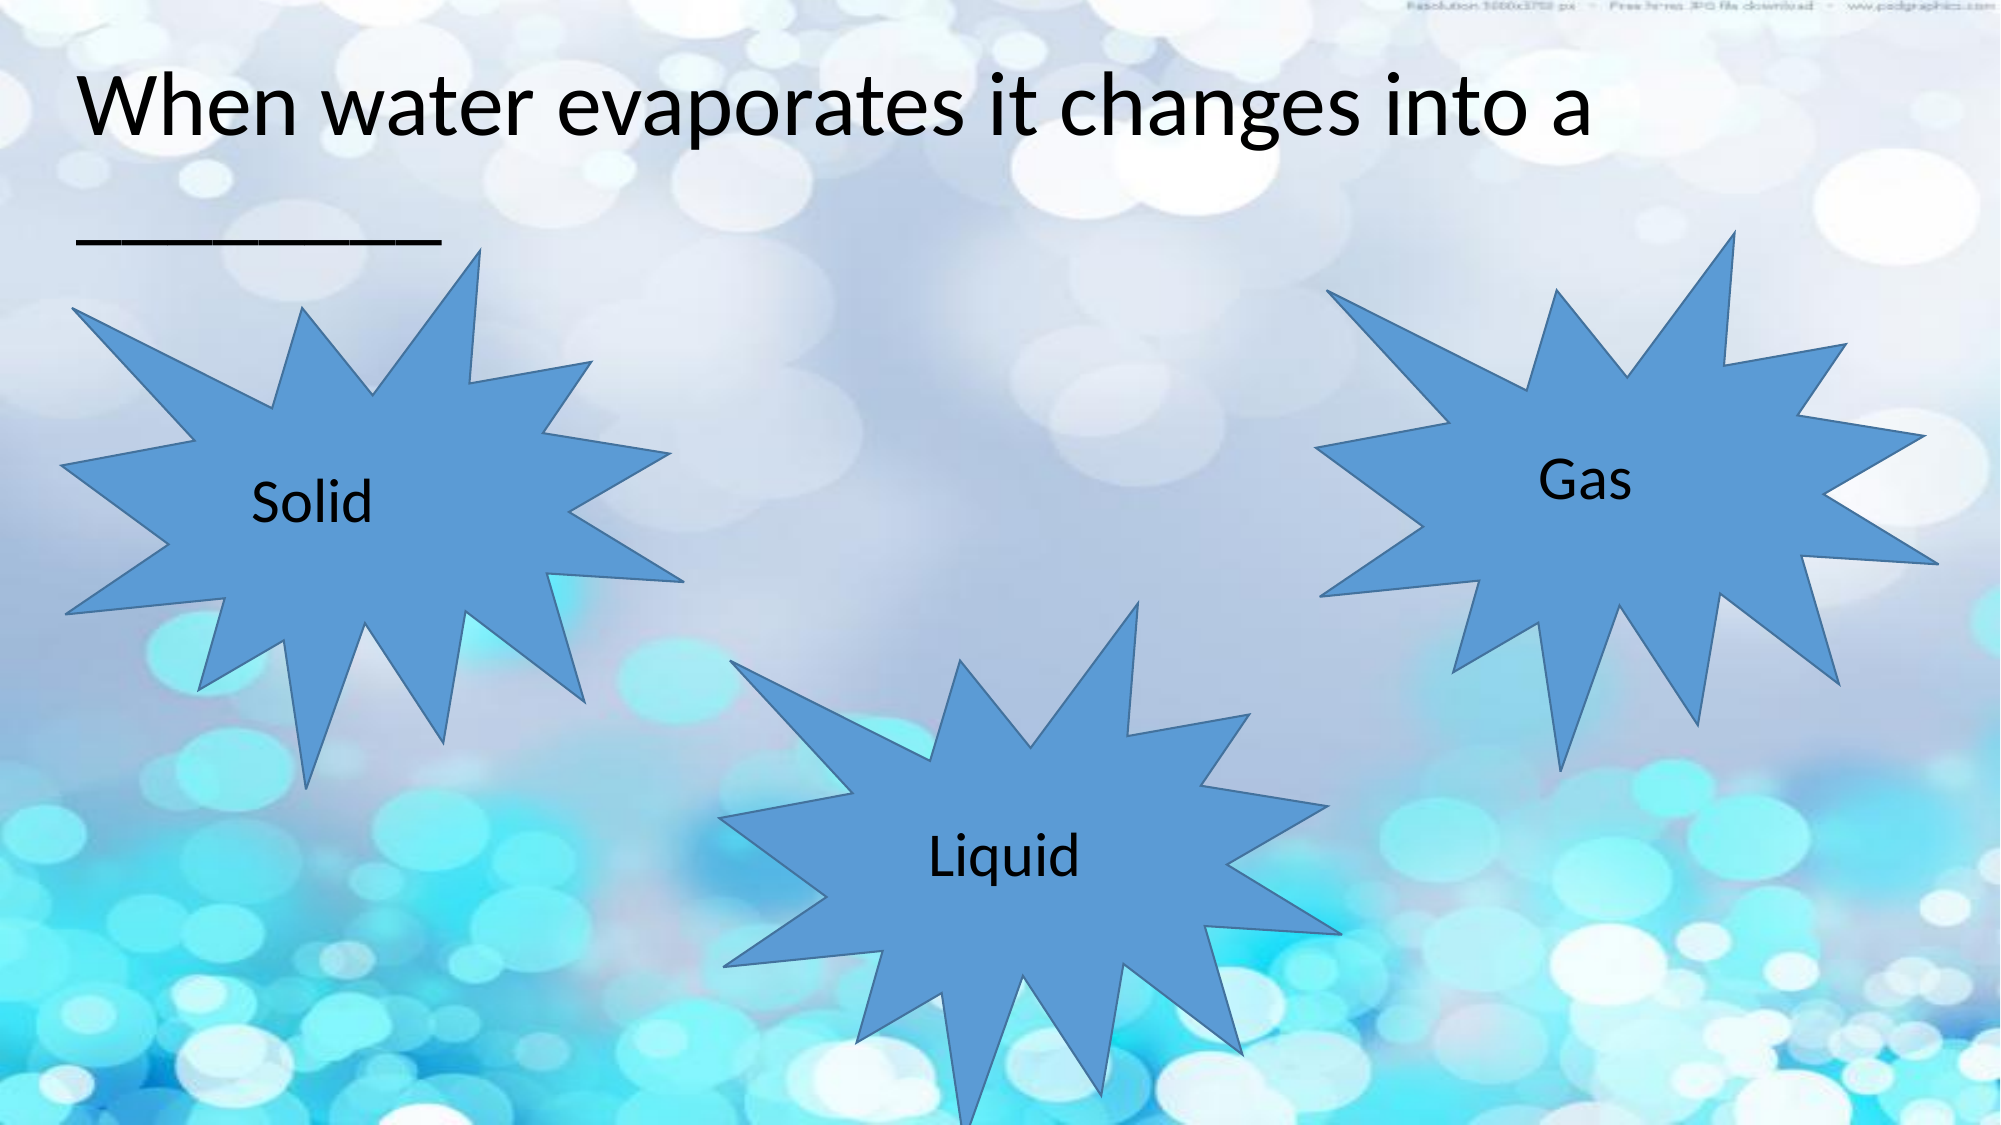

# When water evaporates it changes into a ________

Gas
Solid

Liquid